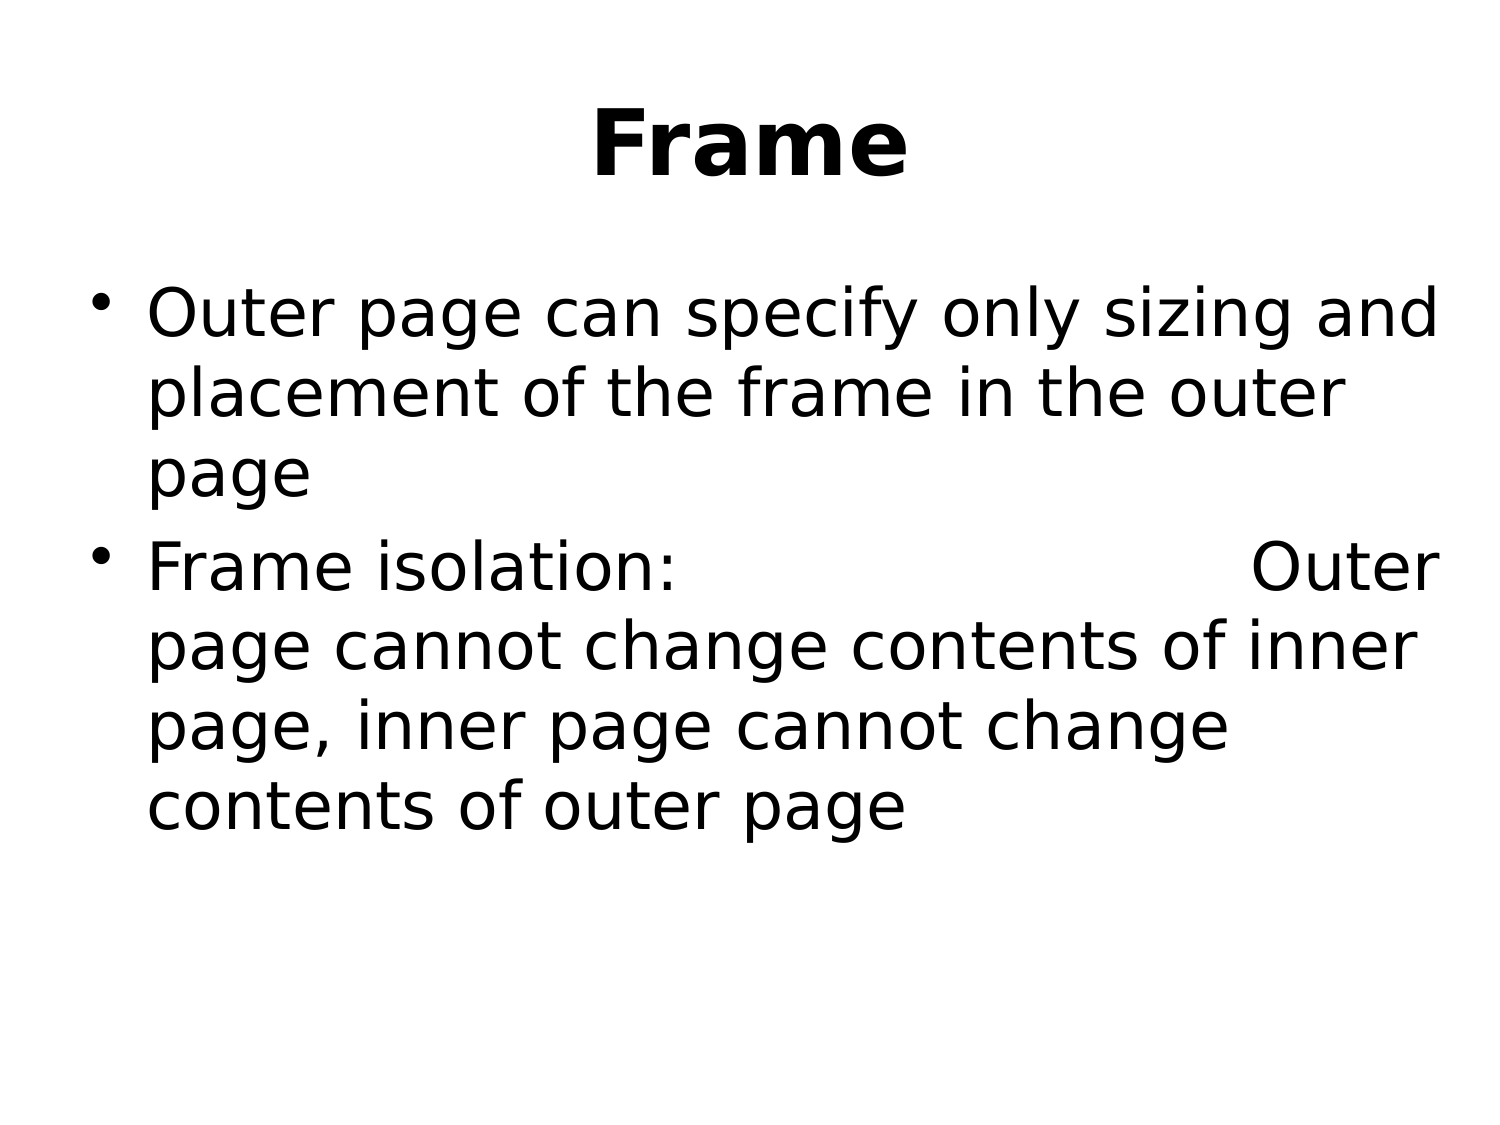

# Frame
Outer page can specify only sizing and placement of the frame in the outer page
Frame isolation:                           Outer page cannot change contents of inner page, inner page cannot change contents of outer page